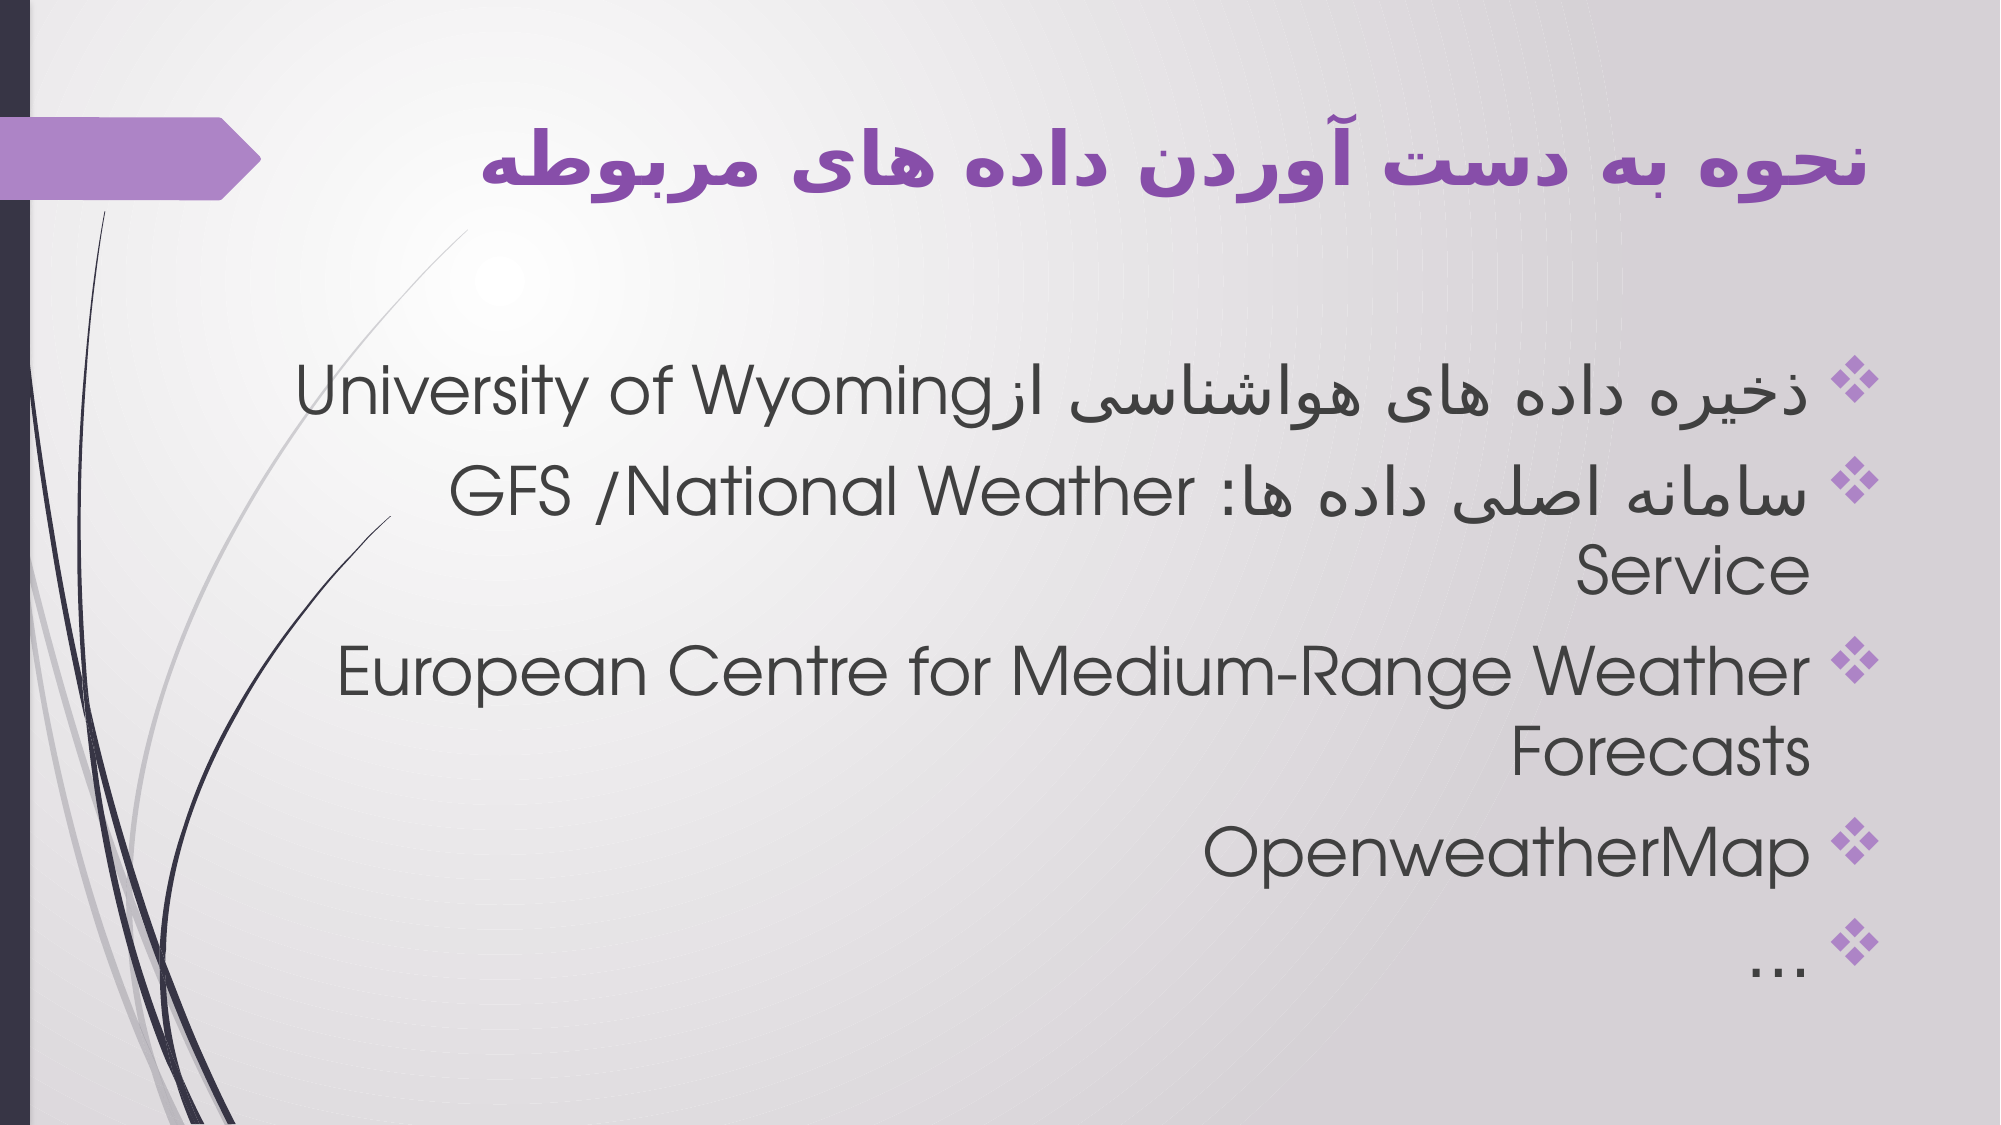

# نحوه به دست آوردن داده های مربوطه

ذخیره داده های هواشناسی ازUniversity of Wyoming
سامانه اصلی داده ها: GFS /National Weather Service
European Centre for Medium-Range Weather Forecasts
OpenweatherMap
…